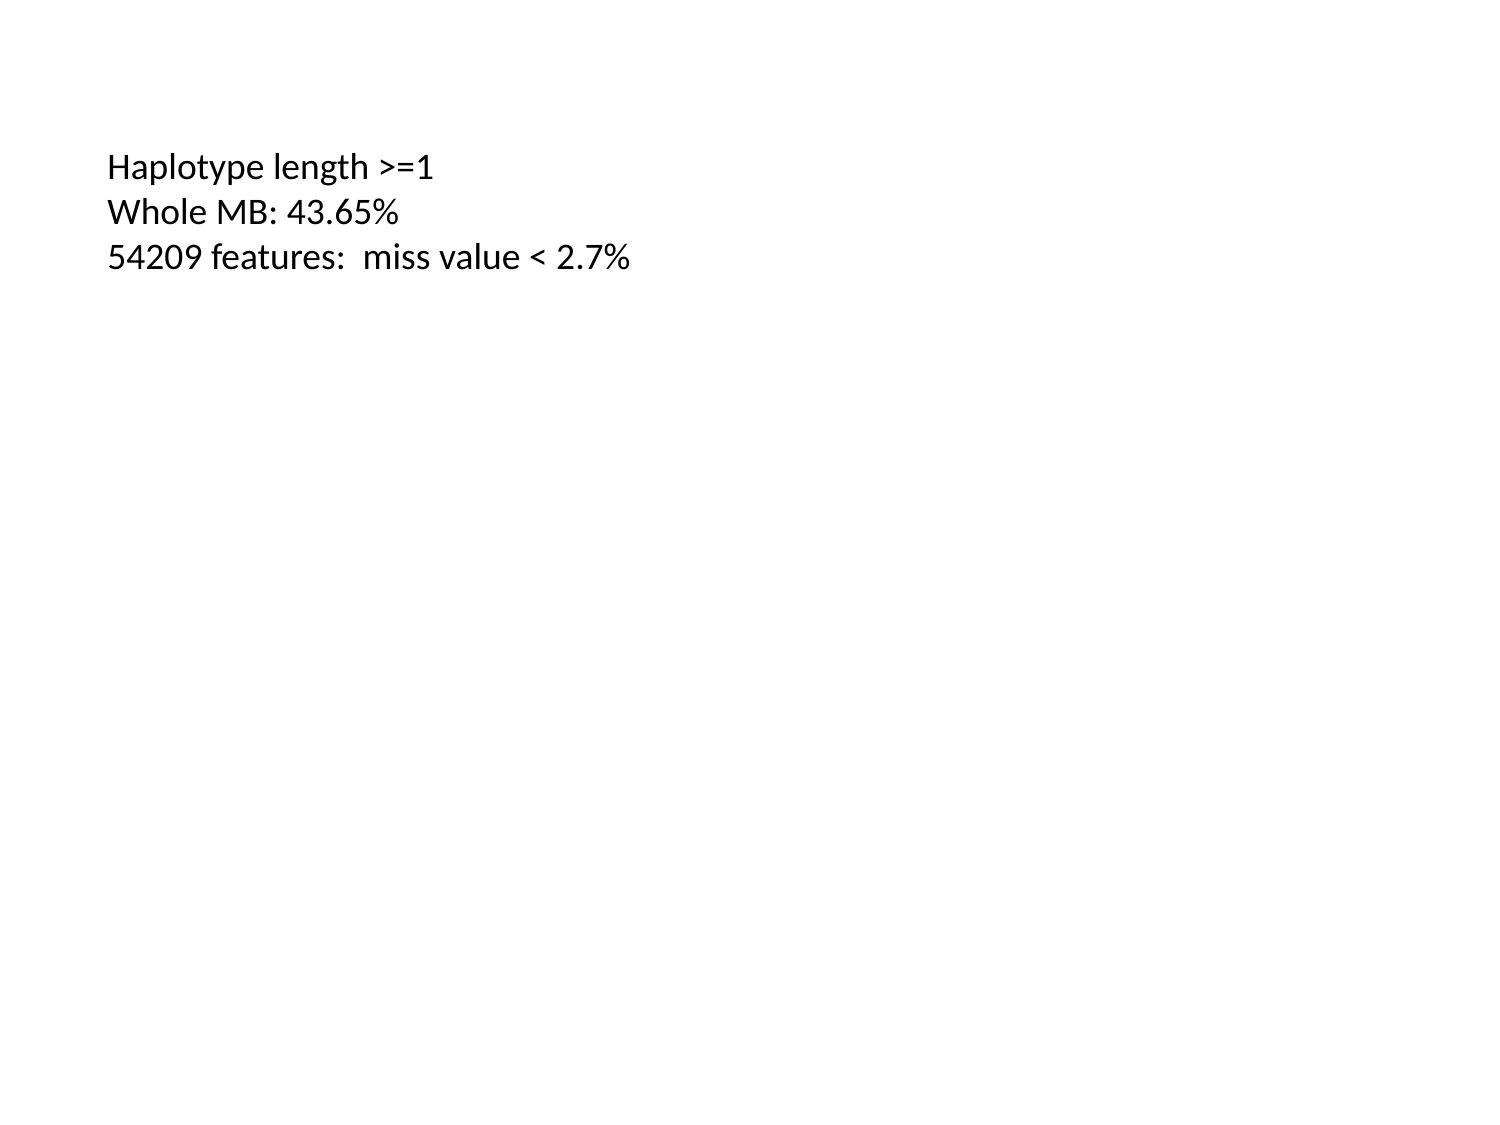

Haplotype length >=1
Whole MB: 43.65%
54209 features:  miss value < 2.7%